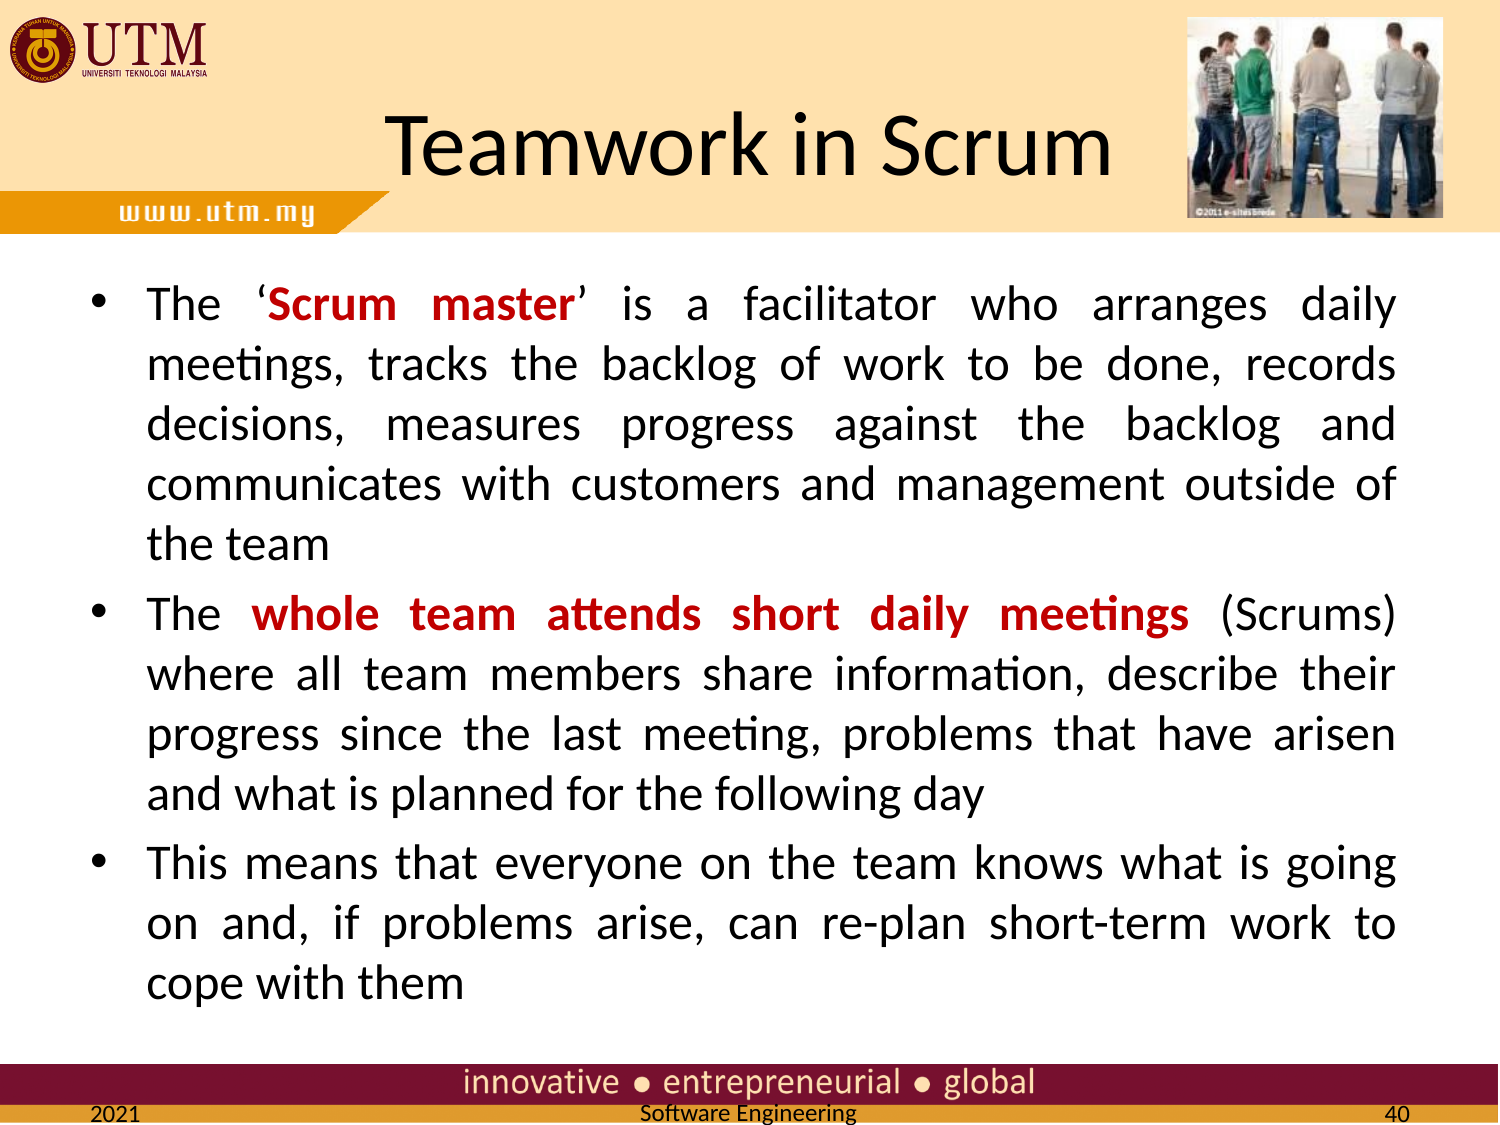

# Teamwork in Scrum
The ‘Scrum master’ is a facilitator who arranges daily meetings, tracks the backlog of work to be done, records decisions, measures progress against the backlog and communicates with customers and management outside of the team
The whole team attends short daily meetings (Scrums) where all team members share information, describe their progress since the last meeting, problems that have arisen and what is planned for the following day
This means that everyone on the team knows what is going on and, if problems arise, can re-plan short-term work to cope with them

2021
40
Software Engineering